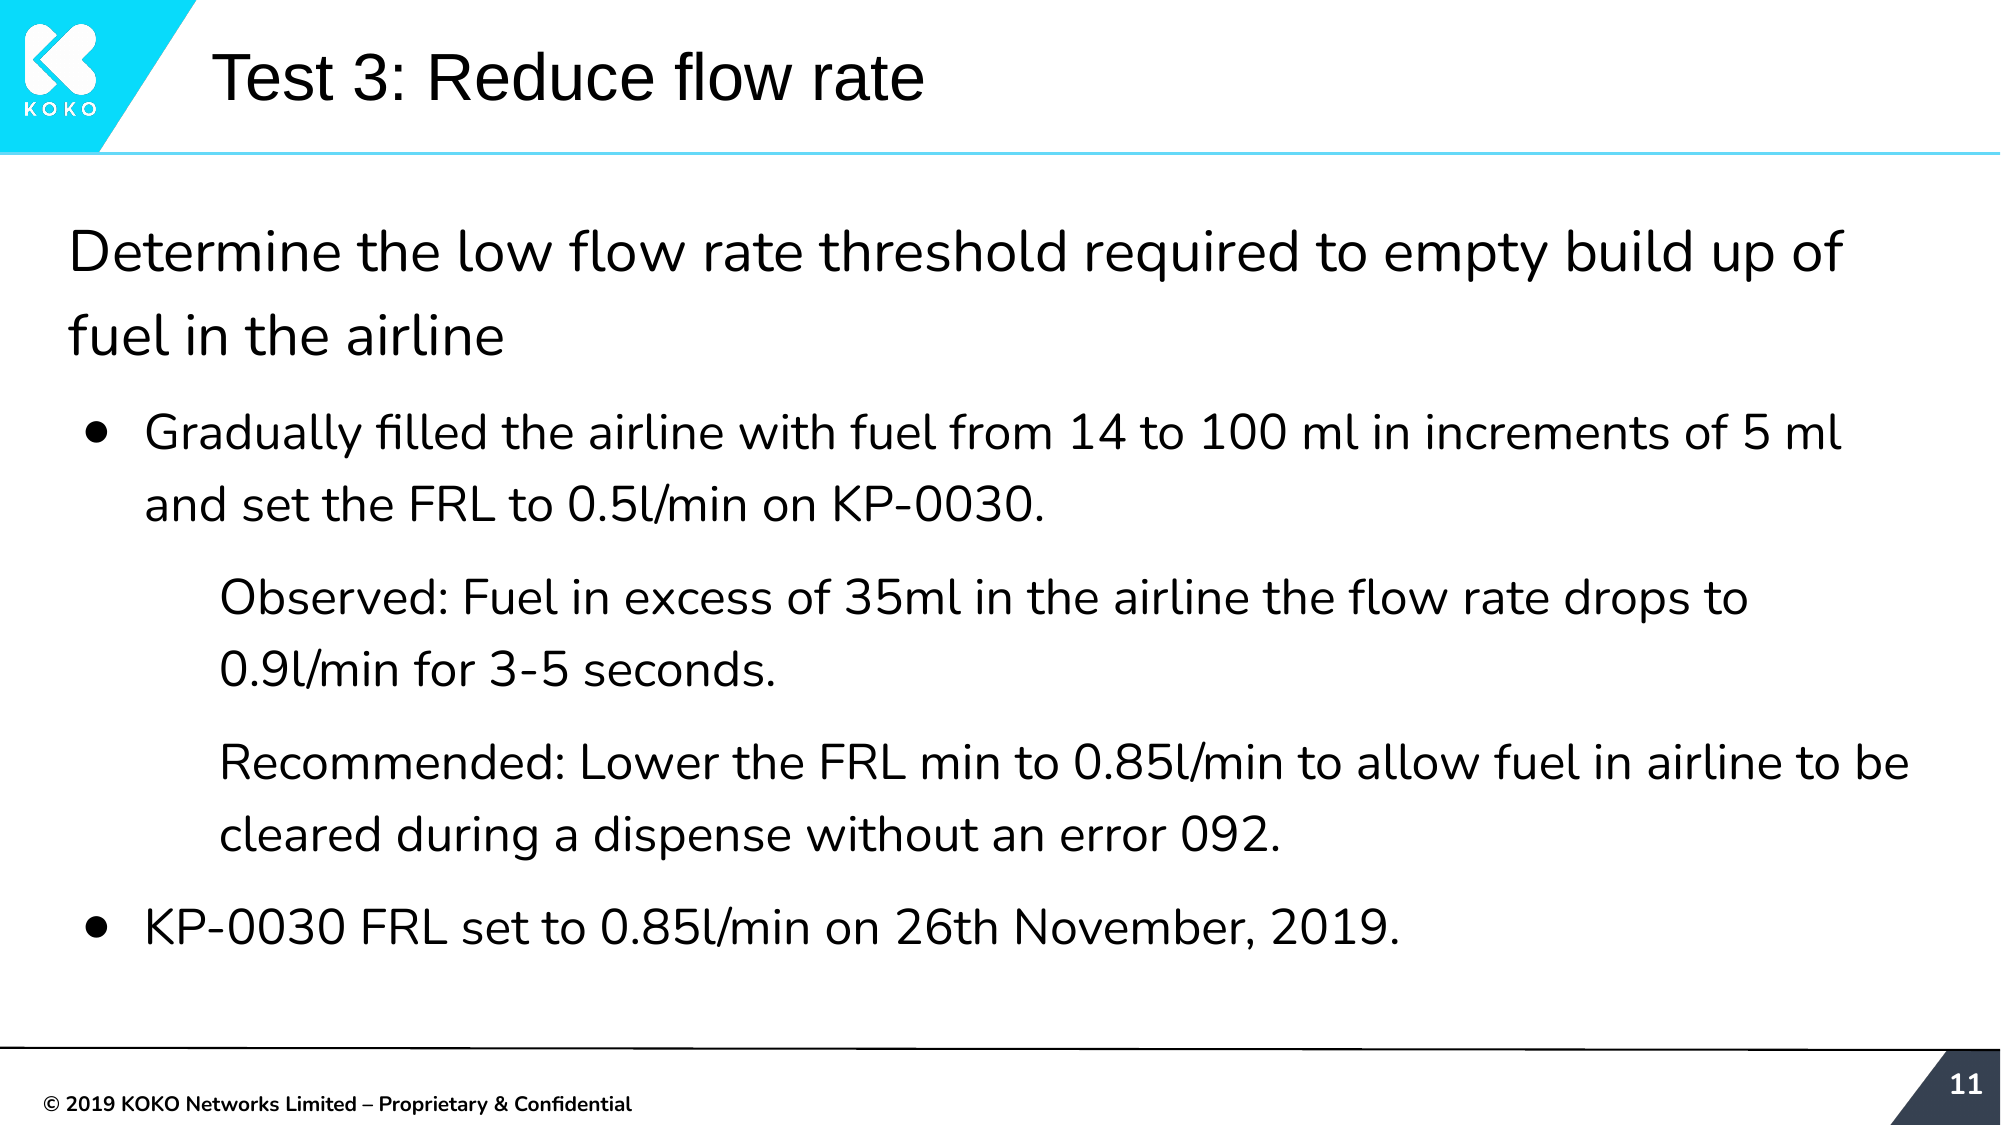

# Test 3: Reduce flow rate
Determine the low flow rate threshold required to empty build up of fuel in the airline
Gradually filled the airline with fuel from 14 to 100 ml in increments of 5 ml and set the FRL to 0.5l/min on KP-0030.
Observed: Fuel in excess of 35ml in the airline the flow rate drops to 0.9l/min for 3-5 seconds.
Recommended: Lower the FRL min to 0.85l/min to allow fuel in airline to be cleared during a dispense without an error 092.
KP-0030 FRL set to 0.85l/min on 26th November, 2019.
11